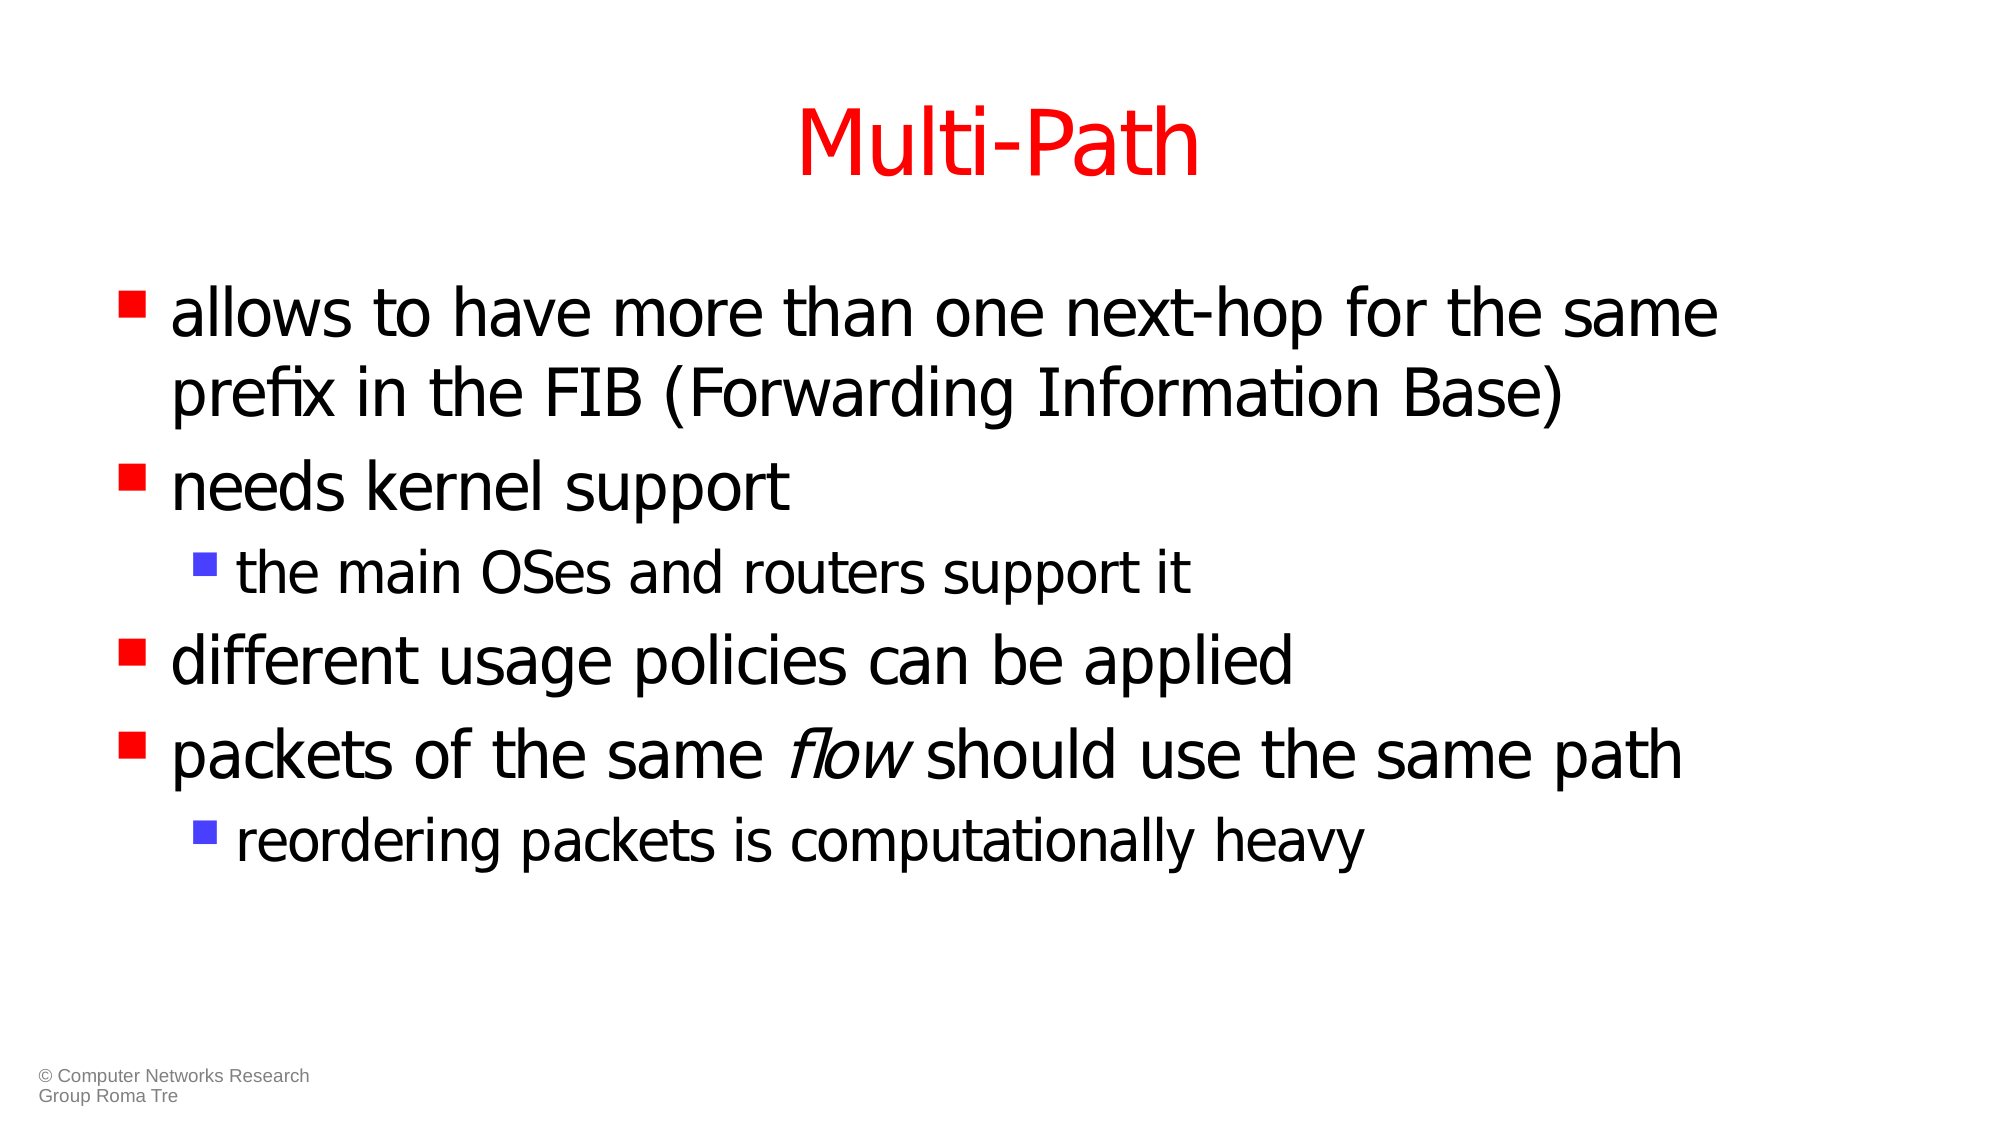

# Multi-Path
allows to have more than one next-hop for the same prefix in the FIB (Forwarding Information Base)
needs kernel support
the main OSes and routers support it
different usage policies can be applied
packets of the same flow should use the same path
reordering packets is computationally heavy